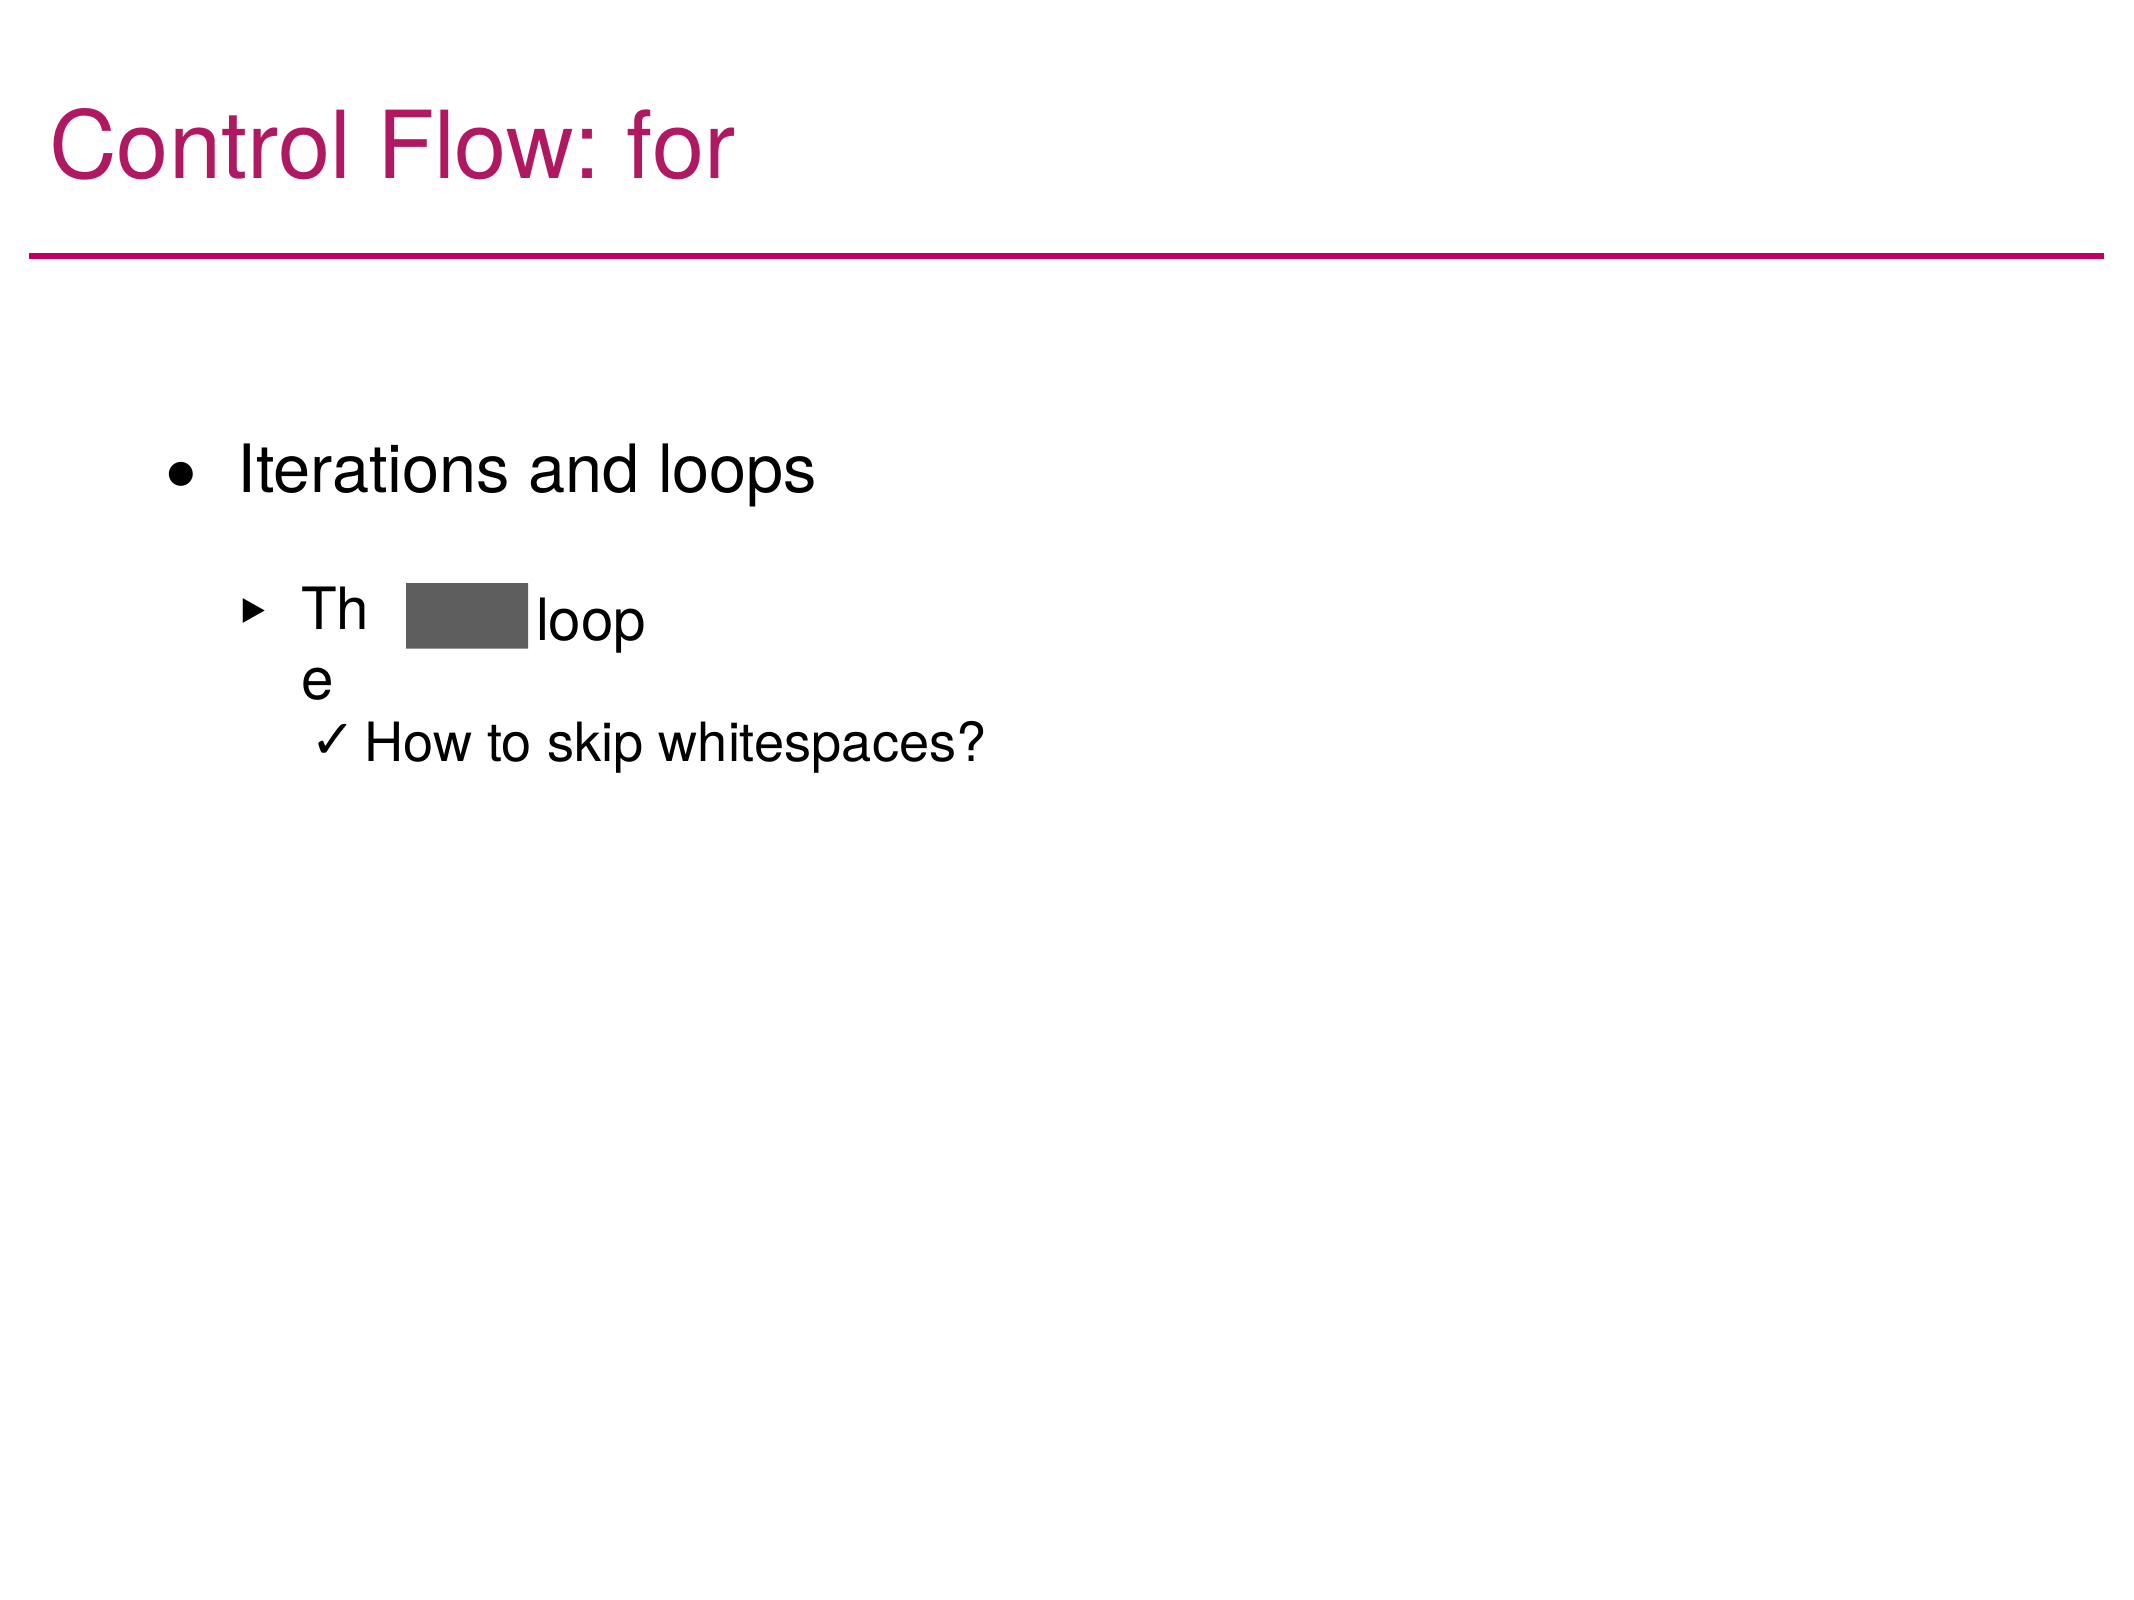

# Control Flow: for

Iterations and loops
The
loop
for

How to skip whitespaces?